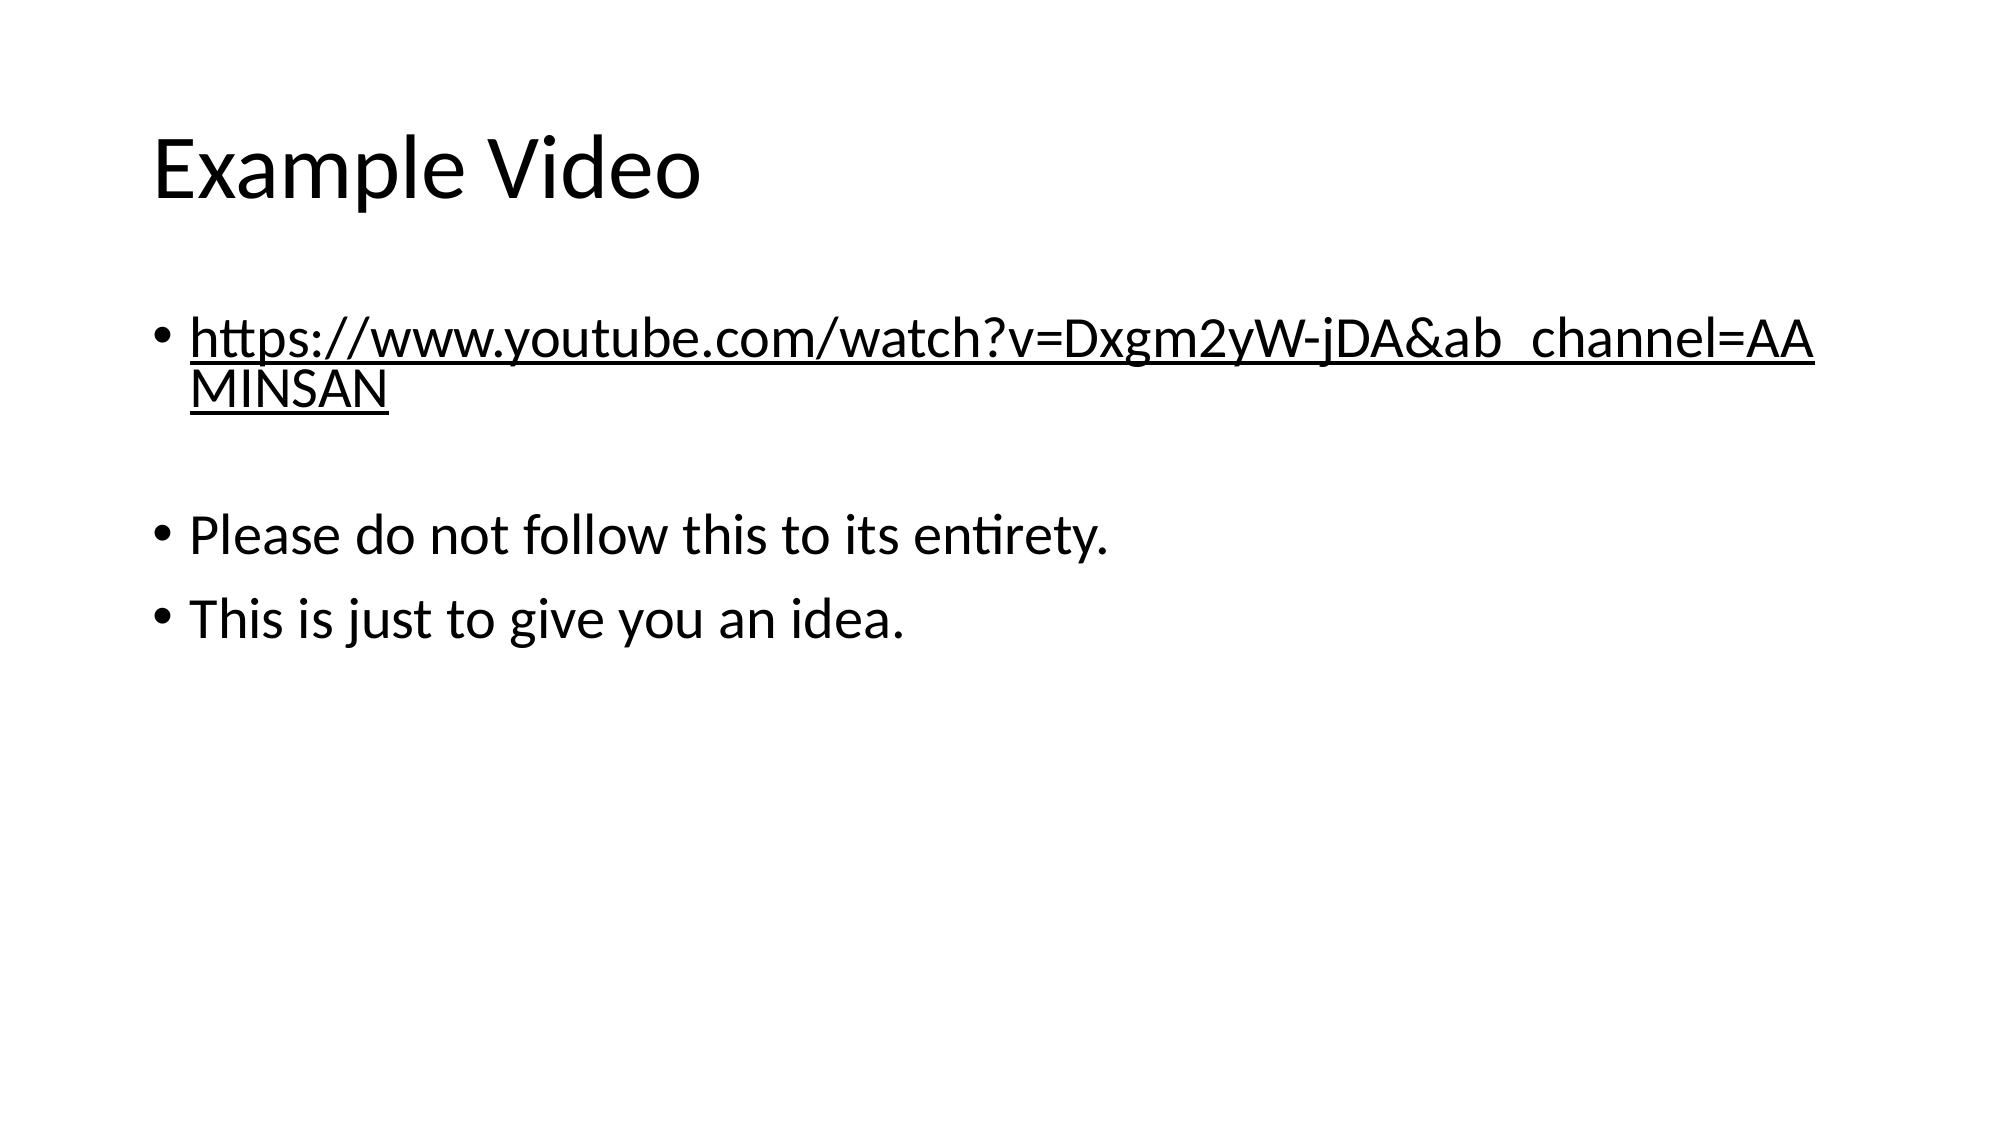

# Example Video
https://www.youtube.com/watch?v=Dxgm2yW-jDA&ab_channel=AAMINSAN
Please do not follow this to its entirety.
This is just to give you an idea.